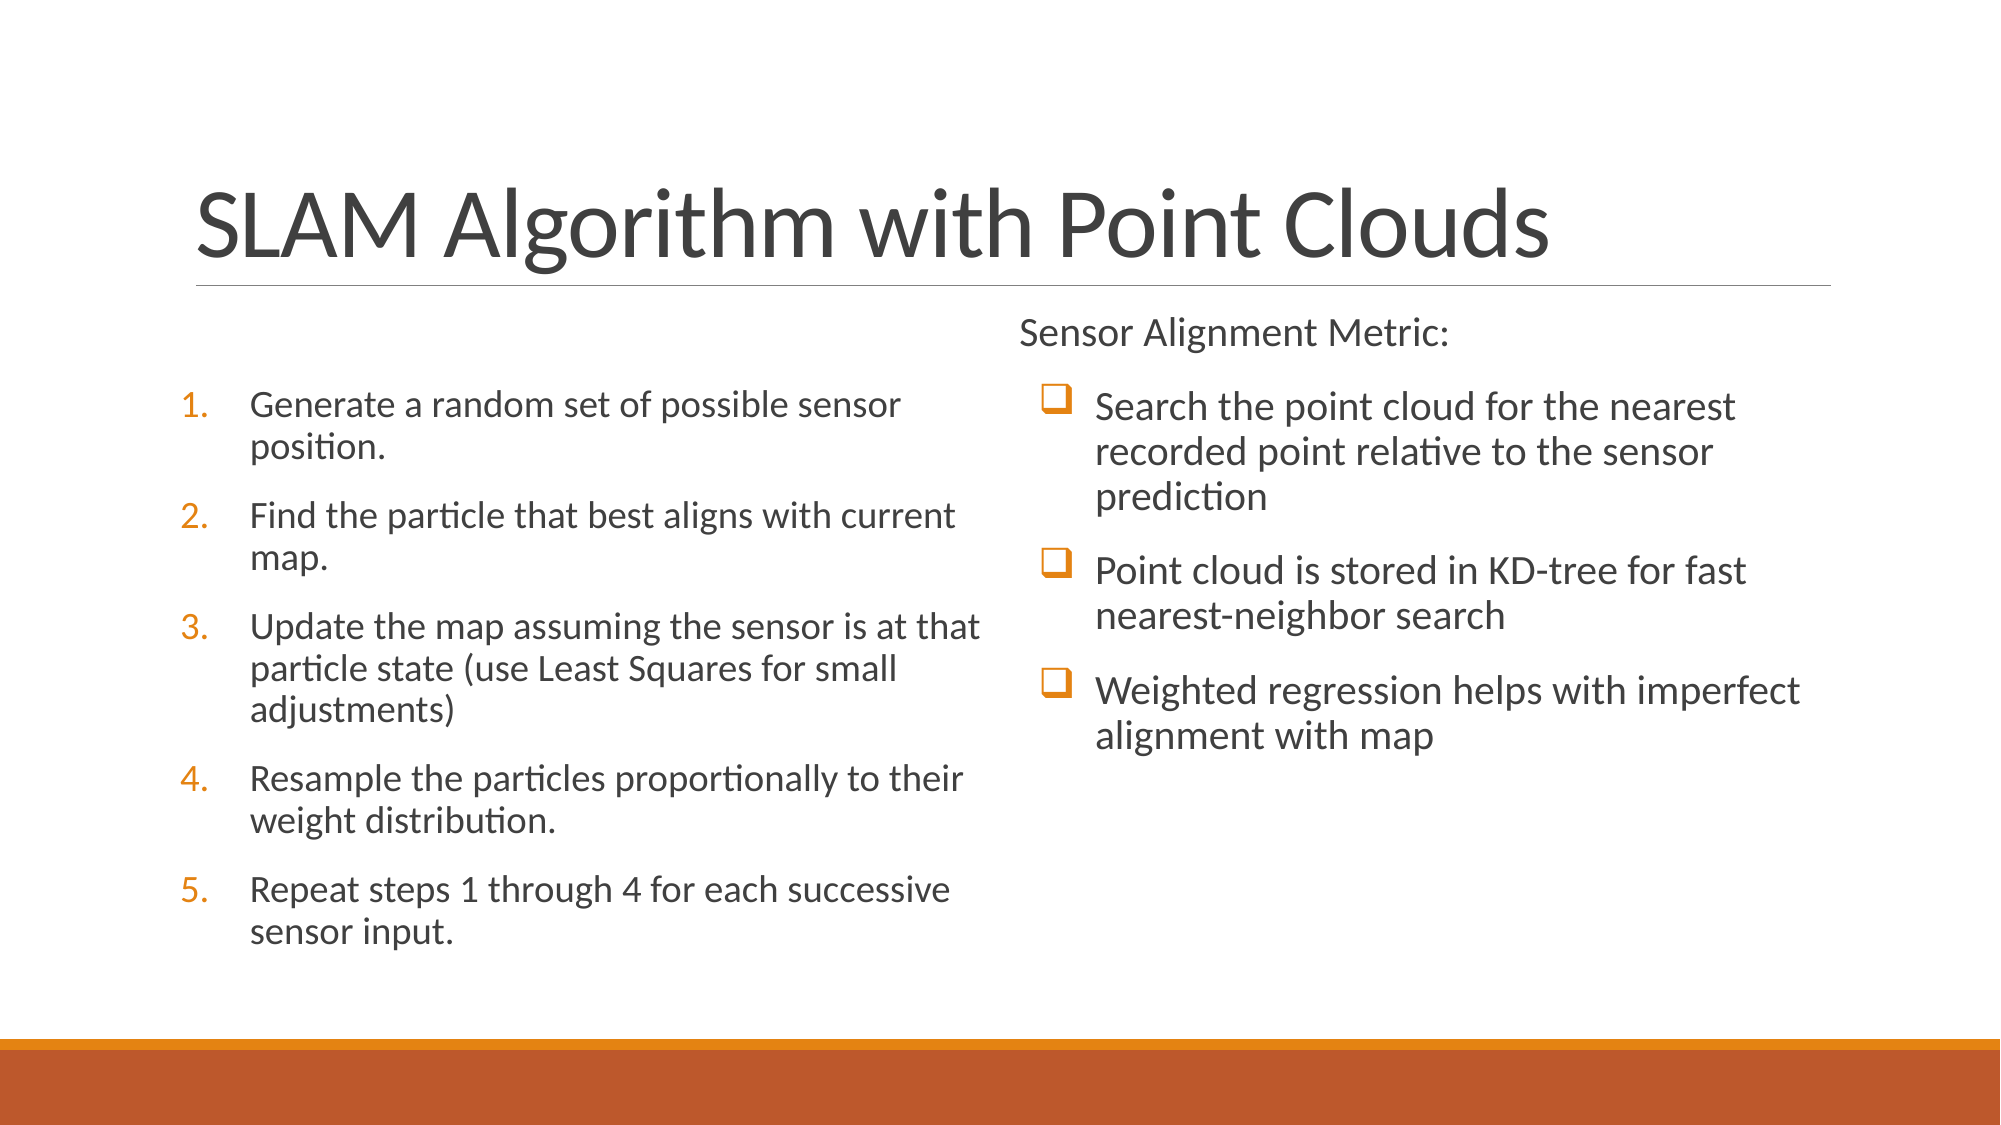

# SLAM Algorithm with Point Clouds

Generate a random set of possible sensor position.
Find the particle that best aligns with current map.
Update the map assuming the sensor is at that particle state (use Least Squares for small adjustments)
Resample the particles proportionally to their weight distribution.
Repeat steps 1 through 4 for each successive sensor input.

Sensor Alignment Metric:
Search the point cloud for the nearest recorded point relative to the sensor prediction
Point cloud is stored in KD-tree for fast nearest-neighbor search
Weighted regression helps with imperfect alignment with map